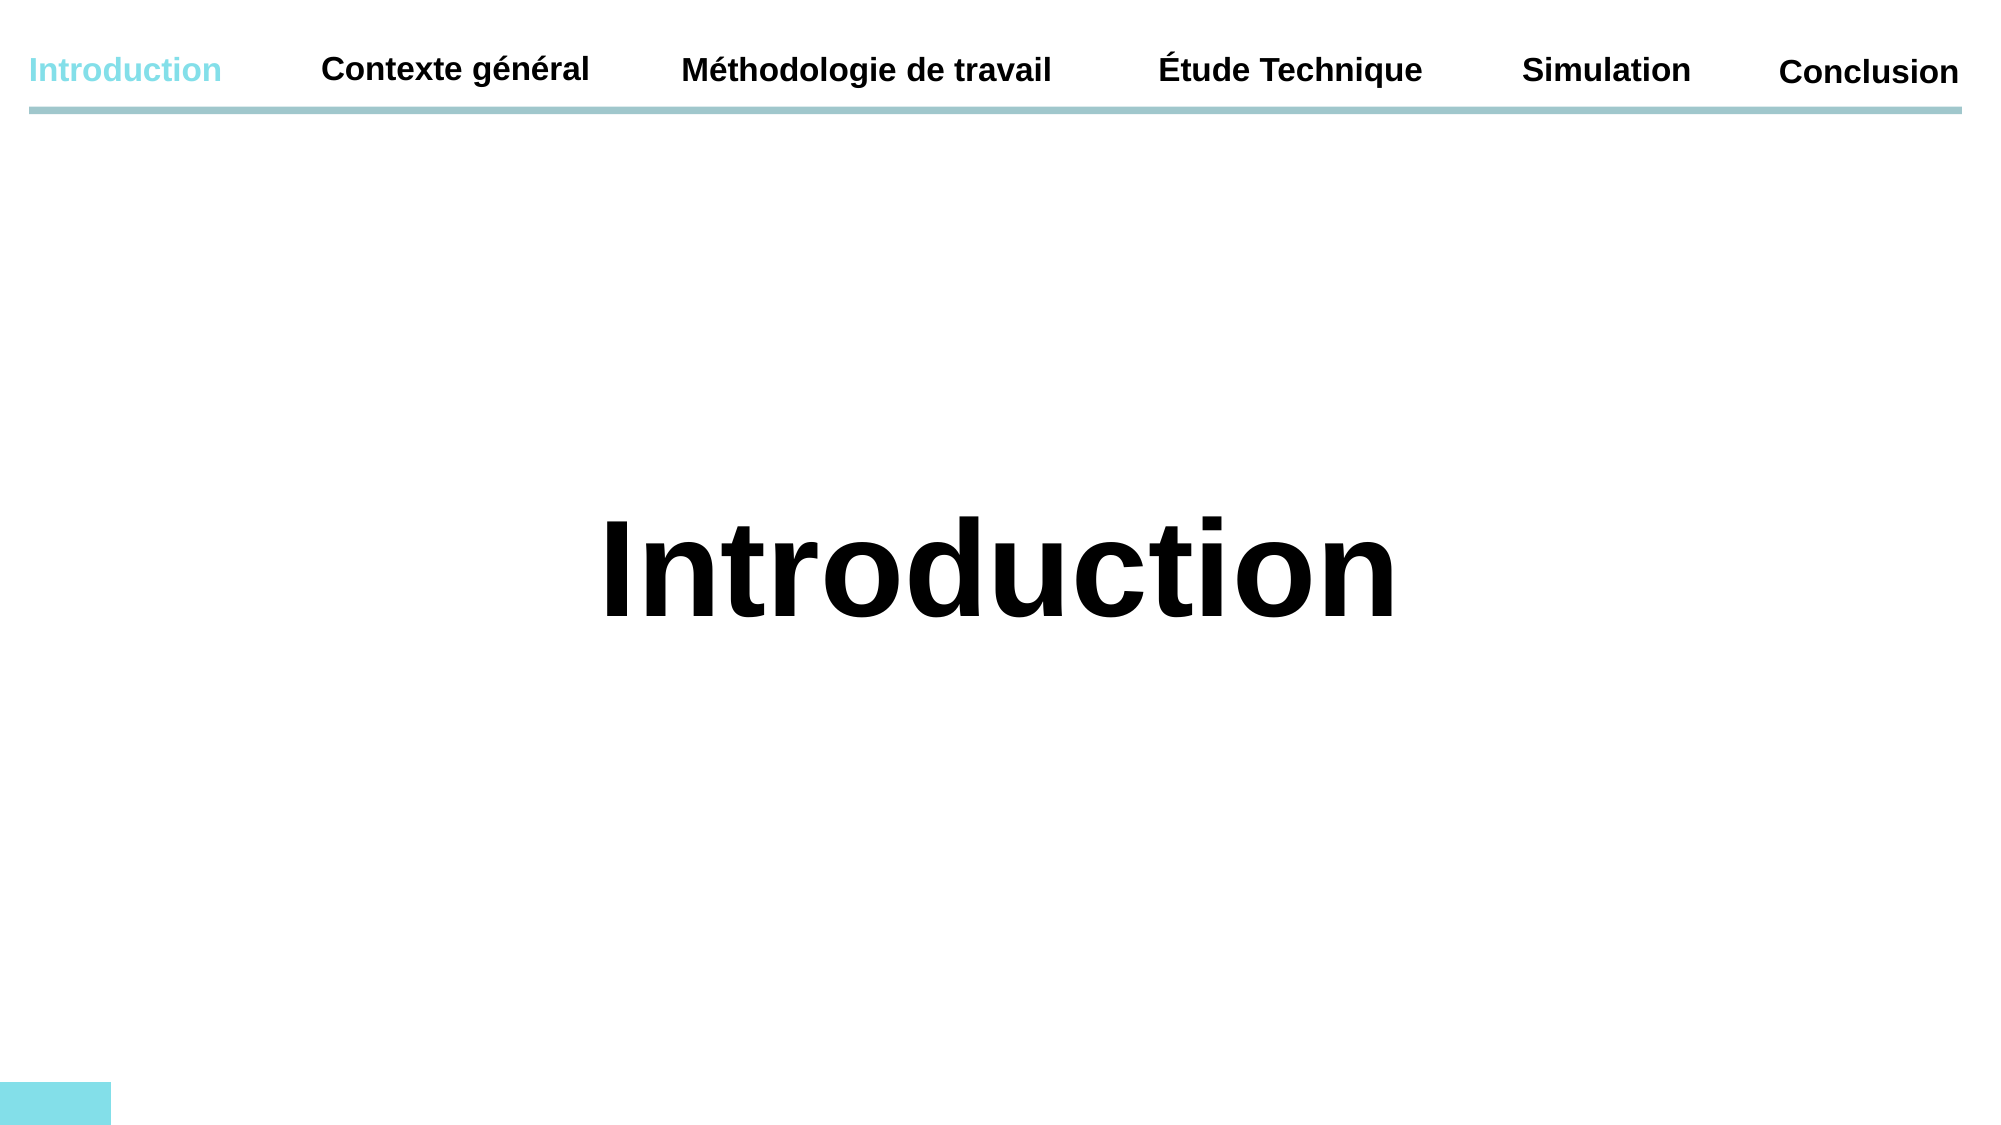

Contexte général
Introduction
Méthodologie de travail
 Étude Technique
Simulation
Conclusion

Introduction